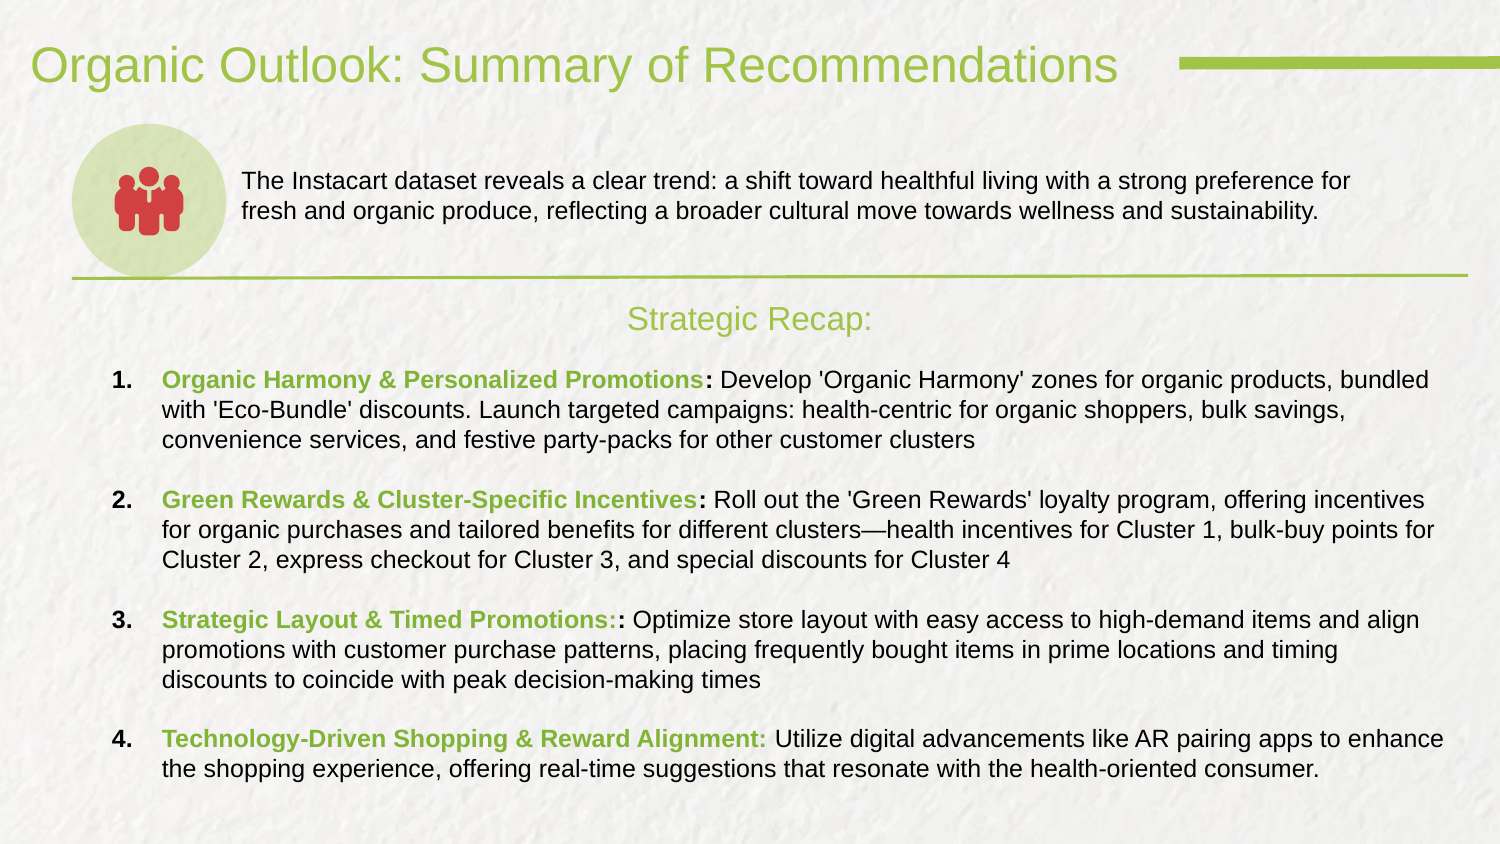

# Organic Outlook: Summary of Recommendations

The Instacart dataset reveals a clear trend: a shift toward healthful living with a strong preference for fresh and organic produce, reflecting a broader cultural move towards wellness and sustainability.

Strategic Recap:
Organic Harmony & Personalized Promotions: Develop 'Organic Harmony' zones for organic products, bundled with 'Eco-Bundle' discounts. Launch targeted campaigns: health-centric for organic shoppers, bulk savings, convenience services, and festive party-packs for other customer clusters

Green Rewards & Cluster-Specific Incentives: Roll out the 'Green Rewards' loyalty program, offering incentives for organic purchases and tailored benefits for different clusters—health incentives for Cluster 1, bulk-buy points for Cluster 2, express checkout for Cluster 3, and special discounts for Cluster 4

Strategic Layout & Timed Promotions:: Optimize store layout with easy access to high-demand items and align promotions with customer purchase patterns, placing frequently bought items in prime locations and timing discounts to coincide with peak decision-making times

Technology-Driven Shopping & Reward Alignment: Utilize digital advancements like AR pairing apps to enhance the shopping experience, offering real-time suggestions that resonate with the health-oriented consumer.